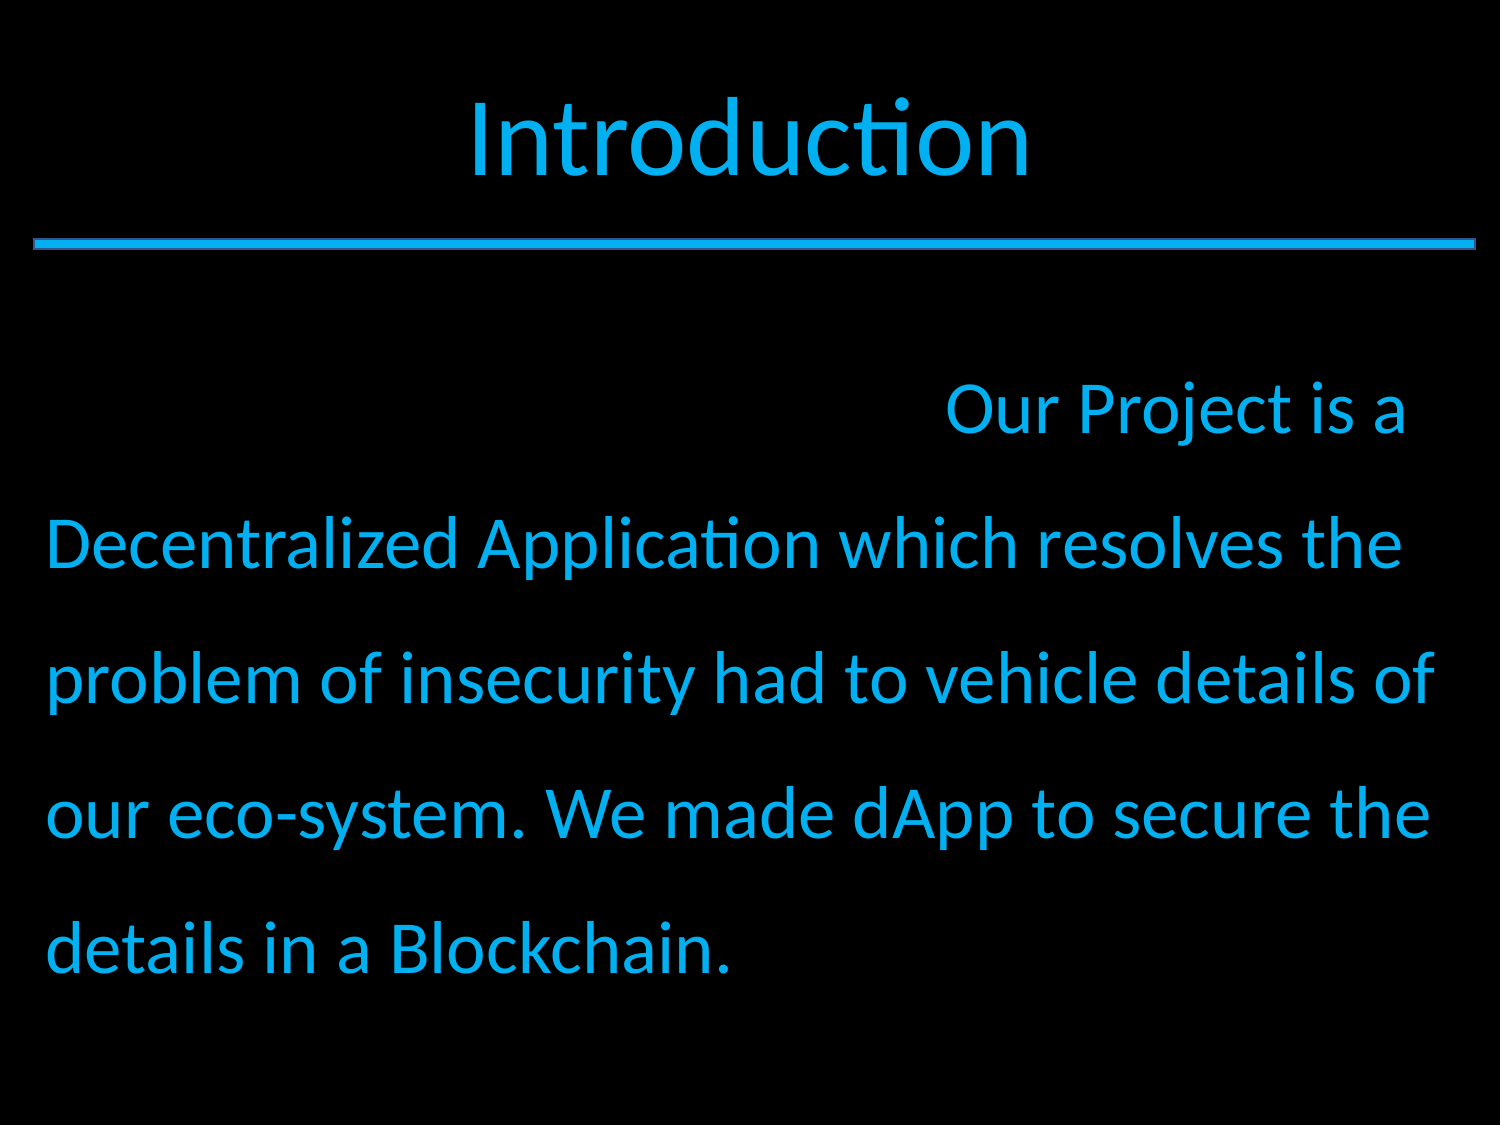

Introduction

						Our Project is a Decentralized Application which resolves the problem of insecurity had to vehicle details of our eco-system. We made dApp to secure the details in a Blockchain.